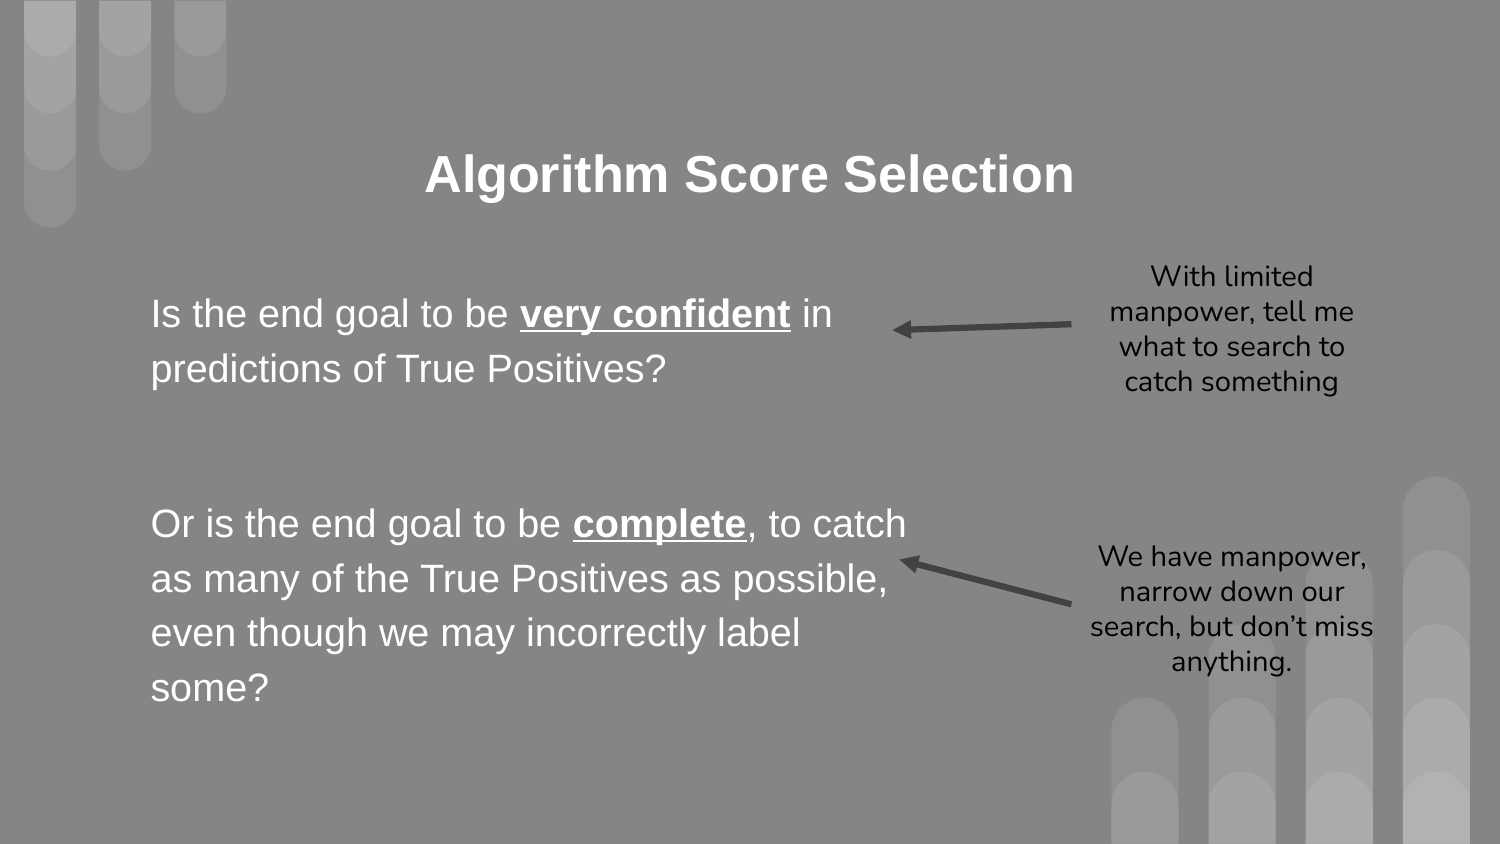

# Algorithm Score Selection
With limited manpower, tell me what to search to catch something
Is the end goal to be very confident in predictions of True Positives?

Or is the end goal to be complete, to catch as many of the True Positives as possible, even though we may incorrectly label some?
We have manpower, narrow down our search, but don’t miss anything.